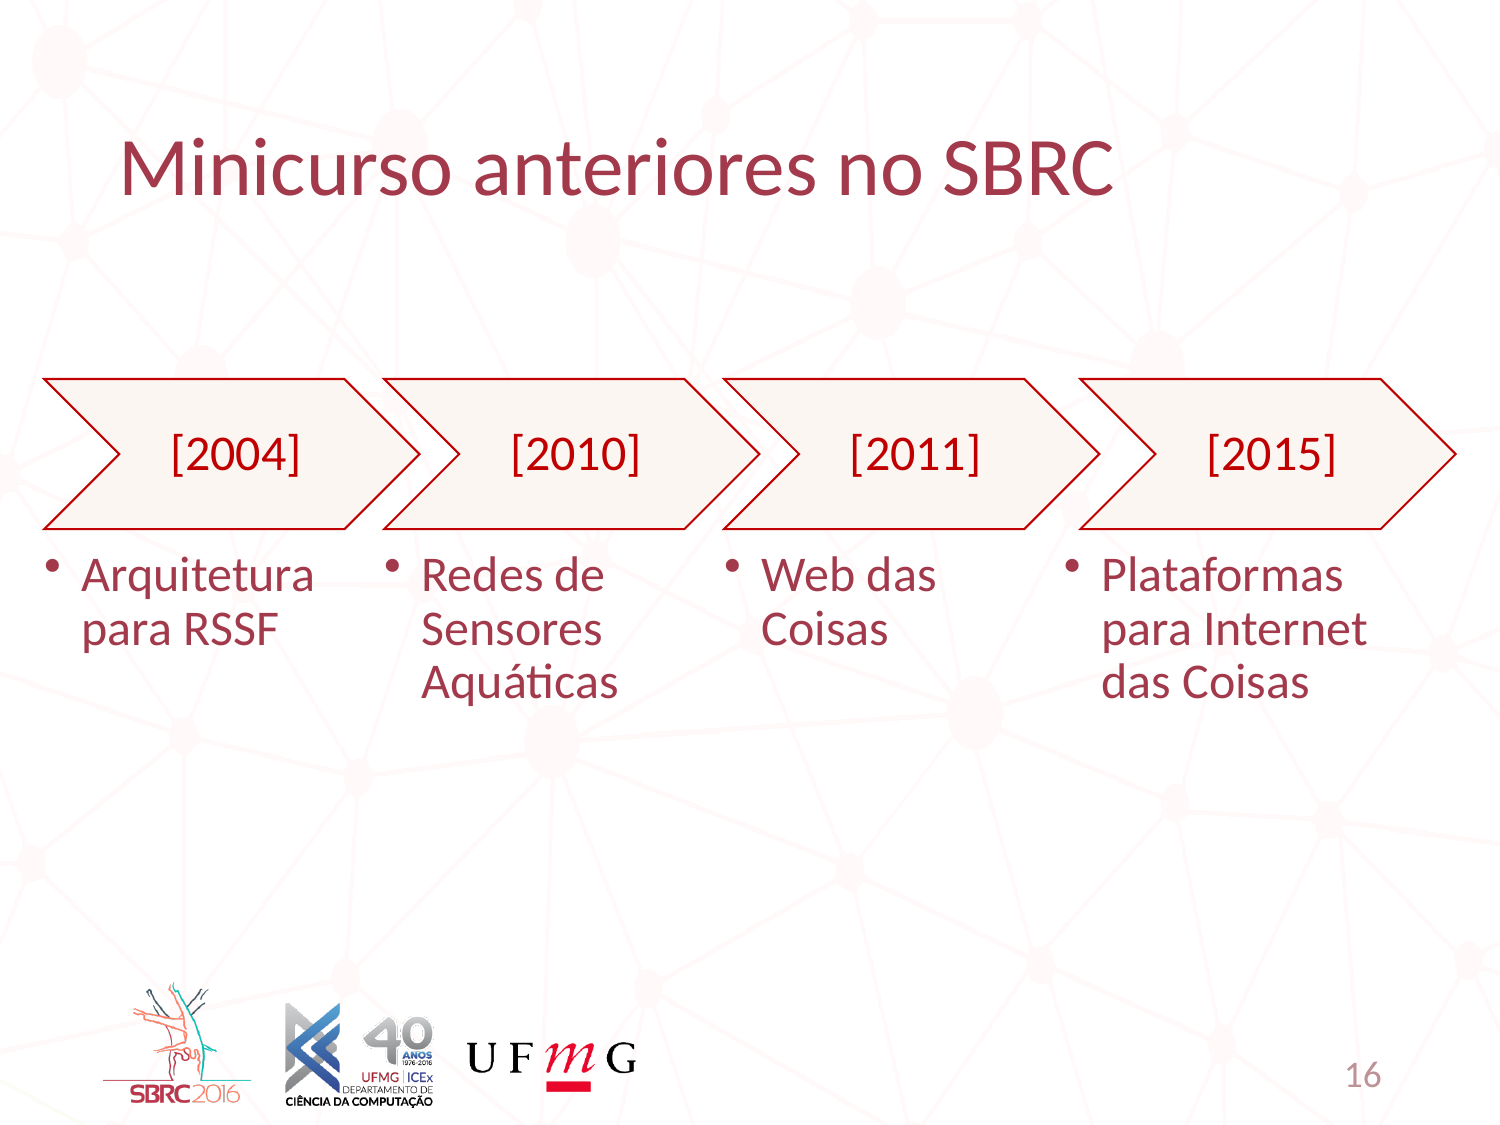

# Minicurso anteriores no SBRC
[2004]
Arquitetura para RSSF
[2010]
Redes de Sensores Aquáticas
[2011]
Web das Coisas
[2015]
Plataformas para Internet das Coisas
16